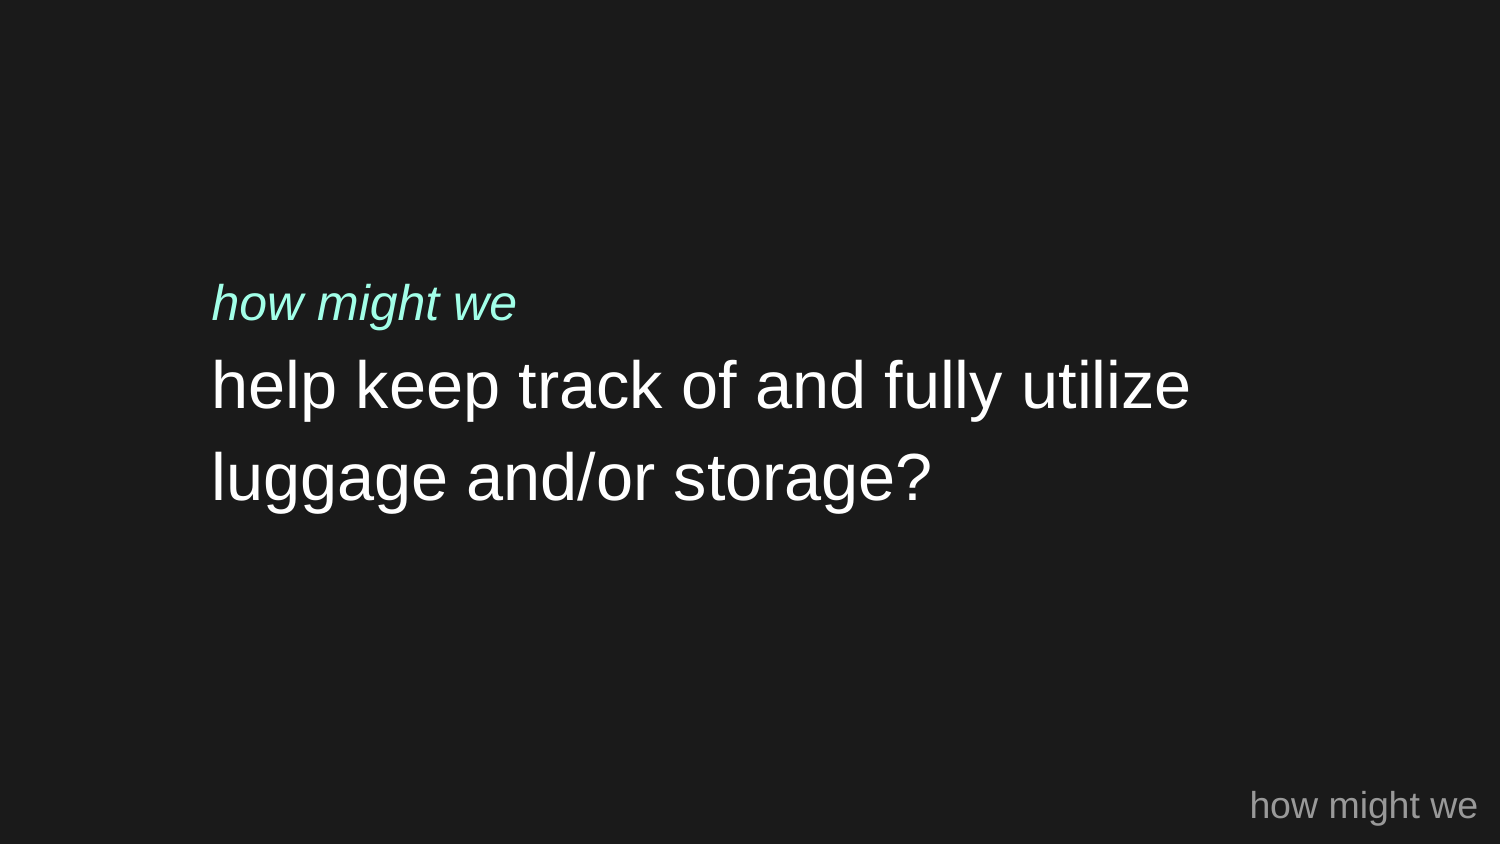

how might we
help keep track of and fully utilize luggage and/or storage?

# how might we